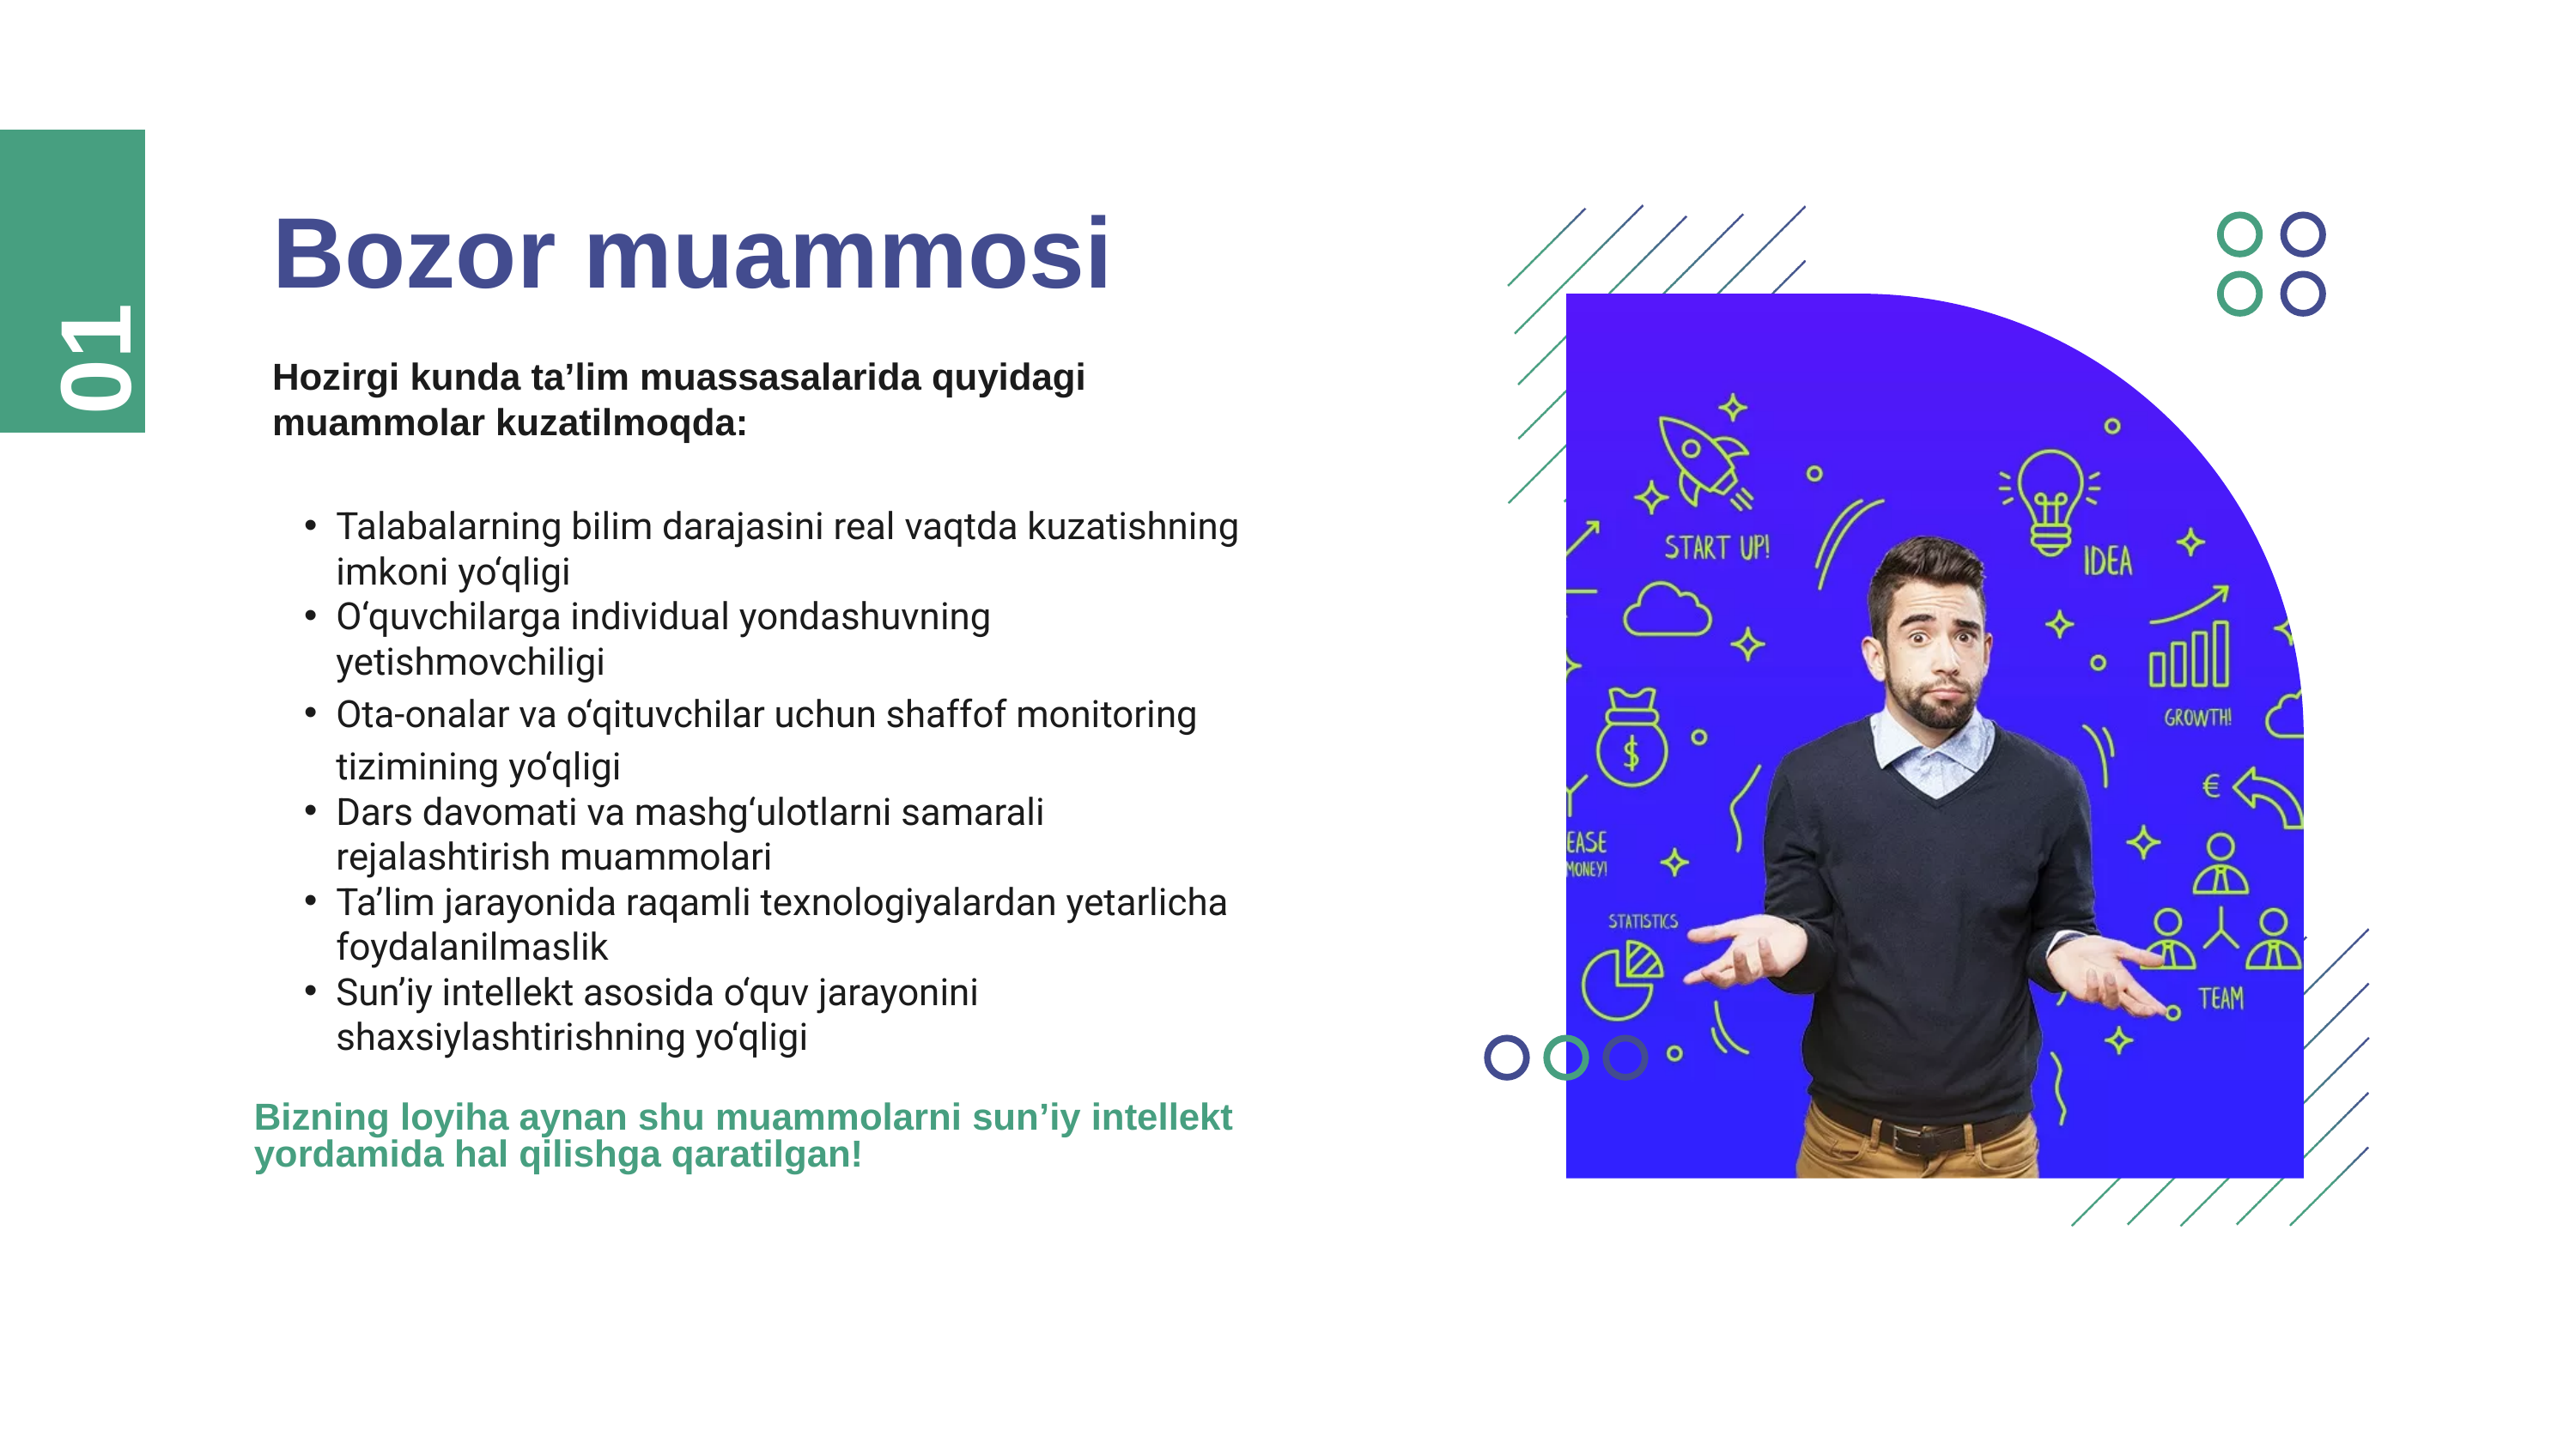

Bozor muammosi

01

Hozirgi kunda ta’lim muassasalarida quyidagi muammolar kuzatilmoqda:

Talabalarning bilim darajasini real vaqtda kuzatishning imkoni yo‘qligi
O‘quvchilarga individual yondashuvning yetishmovchiligi
Ota-onalar va o‘qituvchilar uchun shaffof monitoring tizimining yo‘qligi
Dars davomati va mashg‘ulotlarni samarali rejalashtirish muammolari
Ta’lim jarayonida raqamli texnologiyalardan yetarlicha foydalanilmaslik
Sun’iy intellekt asosida o‘quv jarayonini shaxsiylashtirishning yo‘qligi

Bizning loyiha aynan shu muammolarni sun’iy intellekt yordamida hal qilishga qaratilgan!